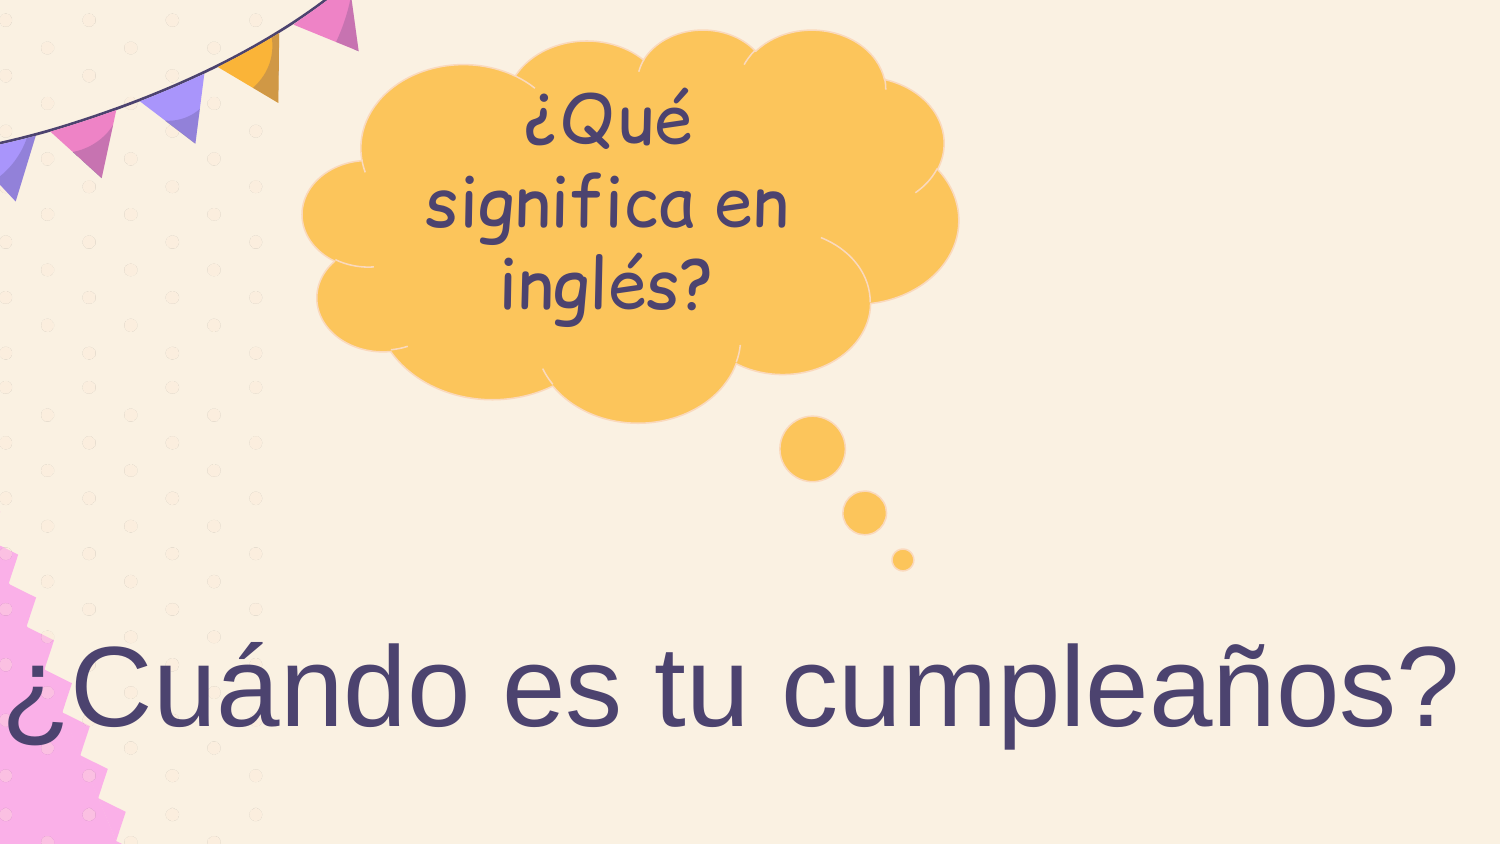

¿Qué significa en inglés?

# ¿Cuándo es tu cumpleaños?